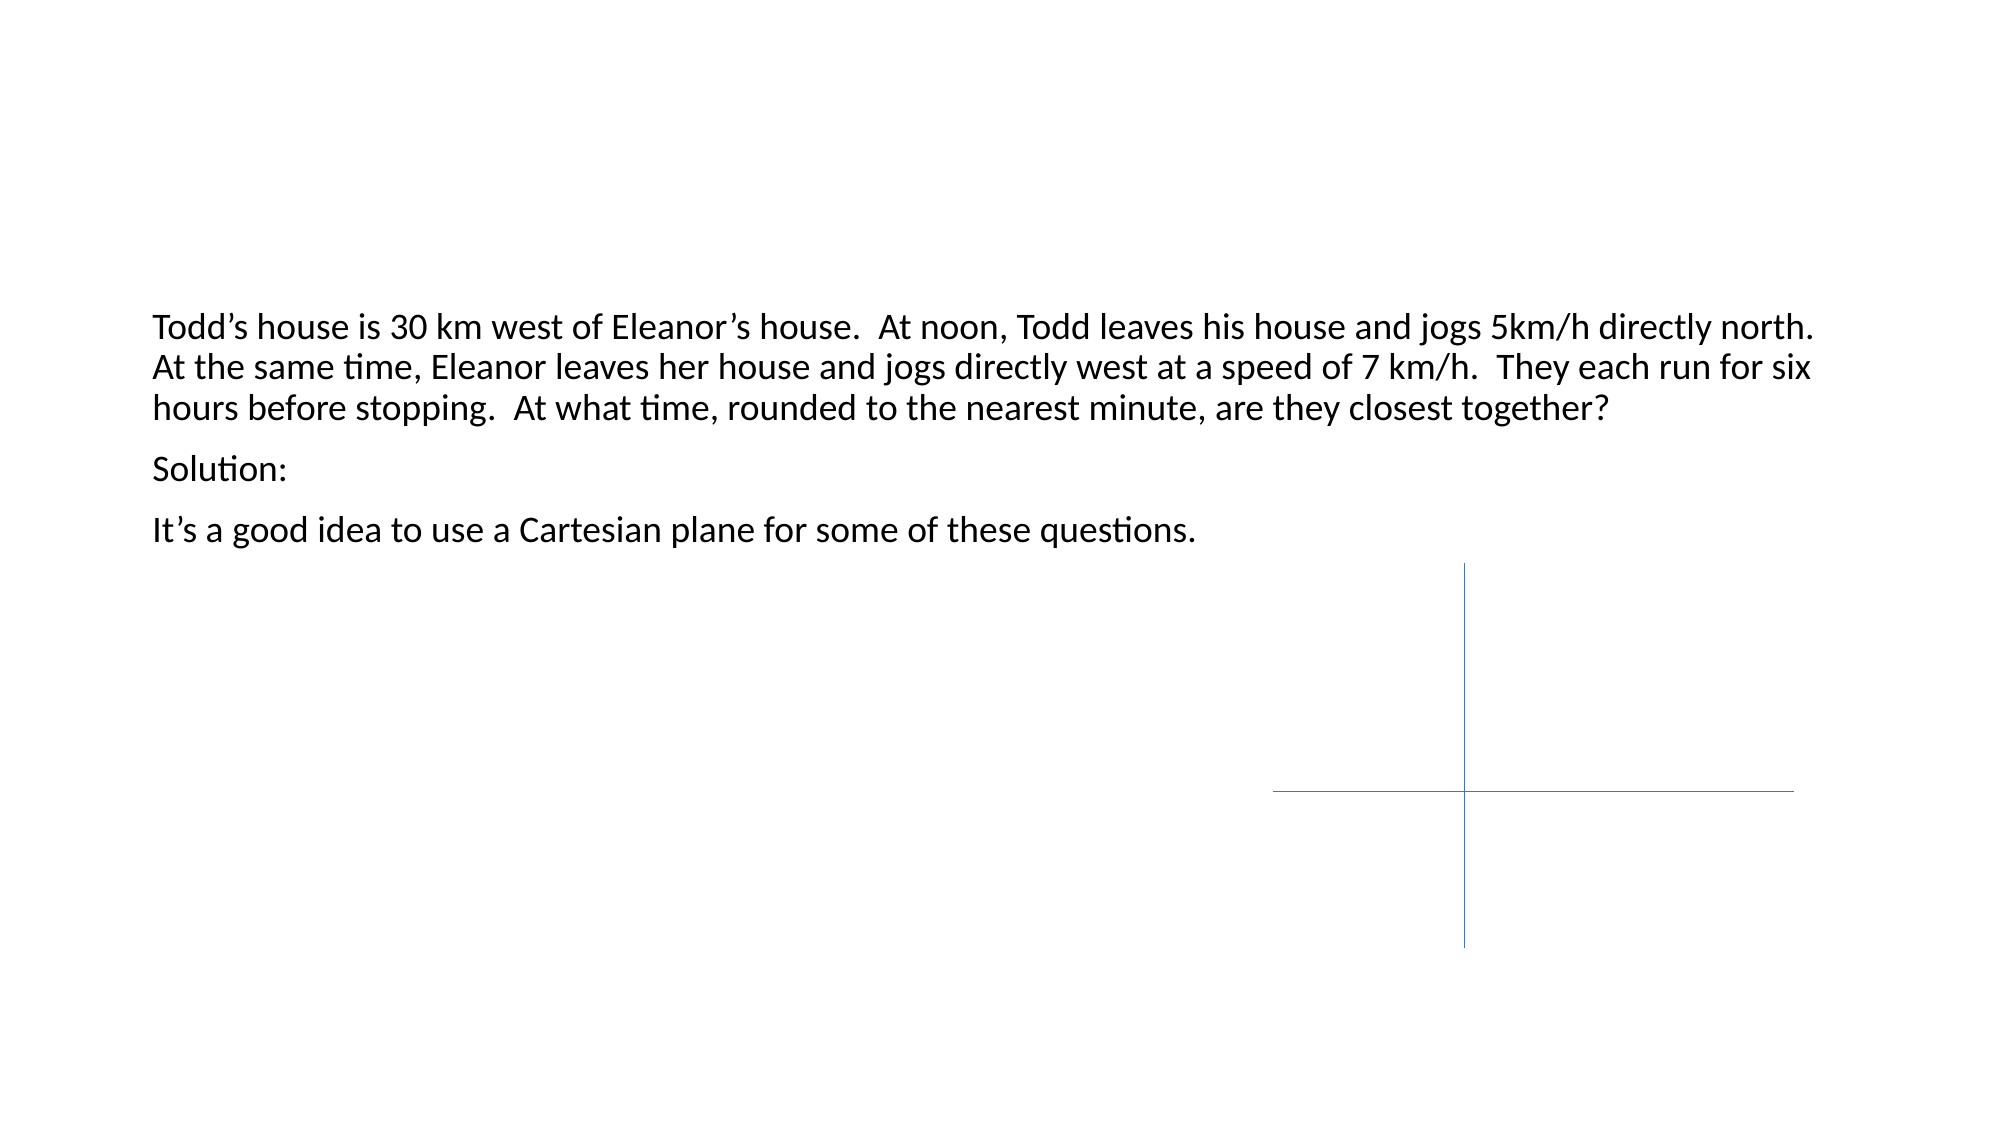

#
Todd’s house is 30 km west of Eleanor’s house.  At noon, Todd leaves his house and jogs 5km/h directly north.  At the same time, Eleanor leaves her house and jogs directly west at a speed of 7 km/h.  They each run for six hours before stopping.  At what time, rounded to the nearest minute, are they closest together?
Solution:
It’s a good idea to use a Cartesian plane for some of these questions.